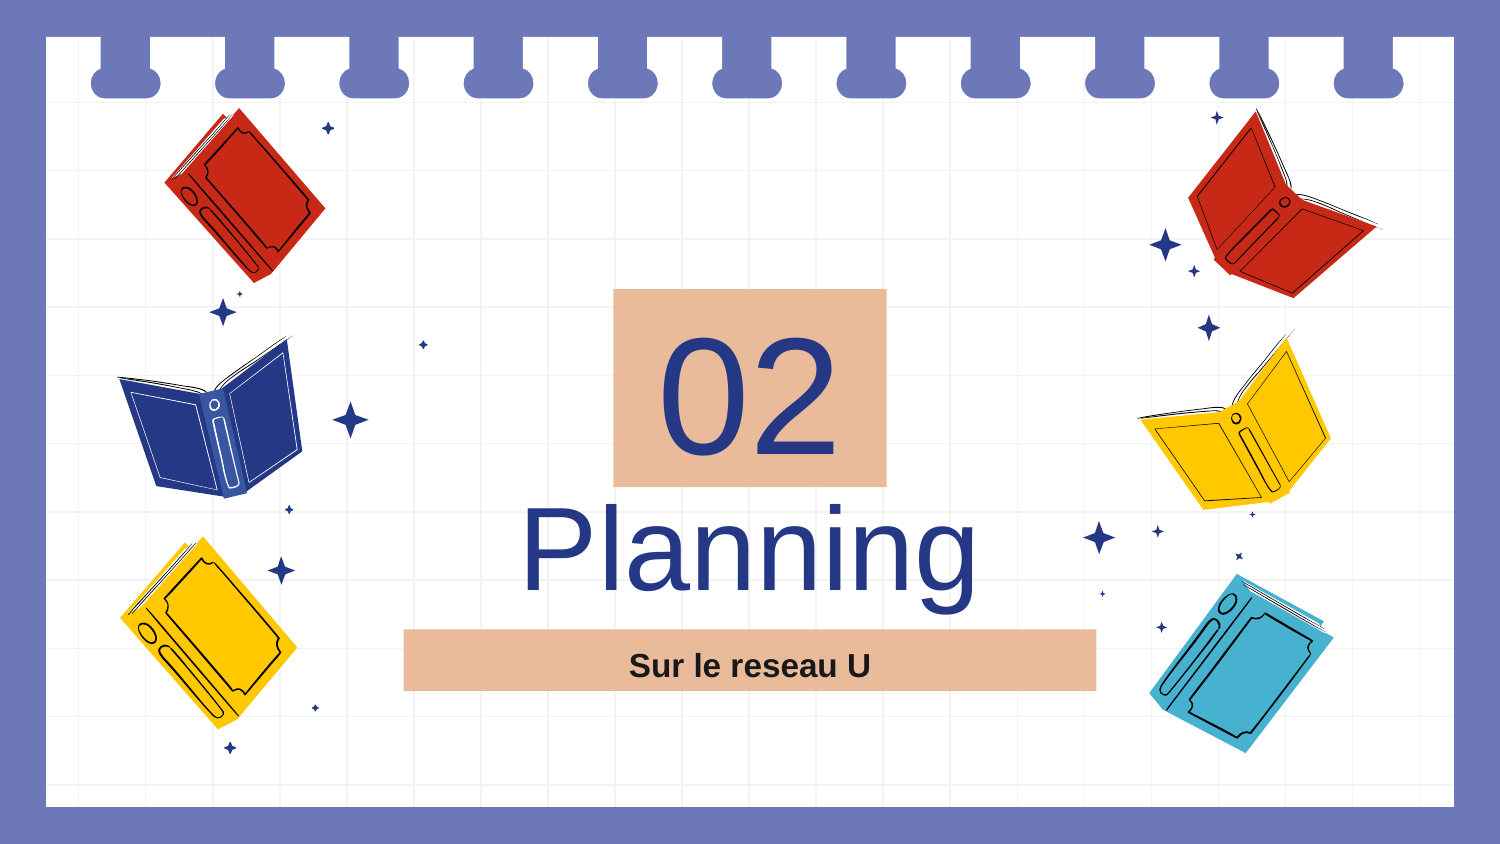

02

# Planning
Sur le reseau U